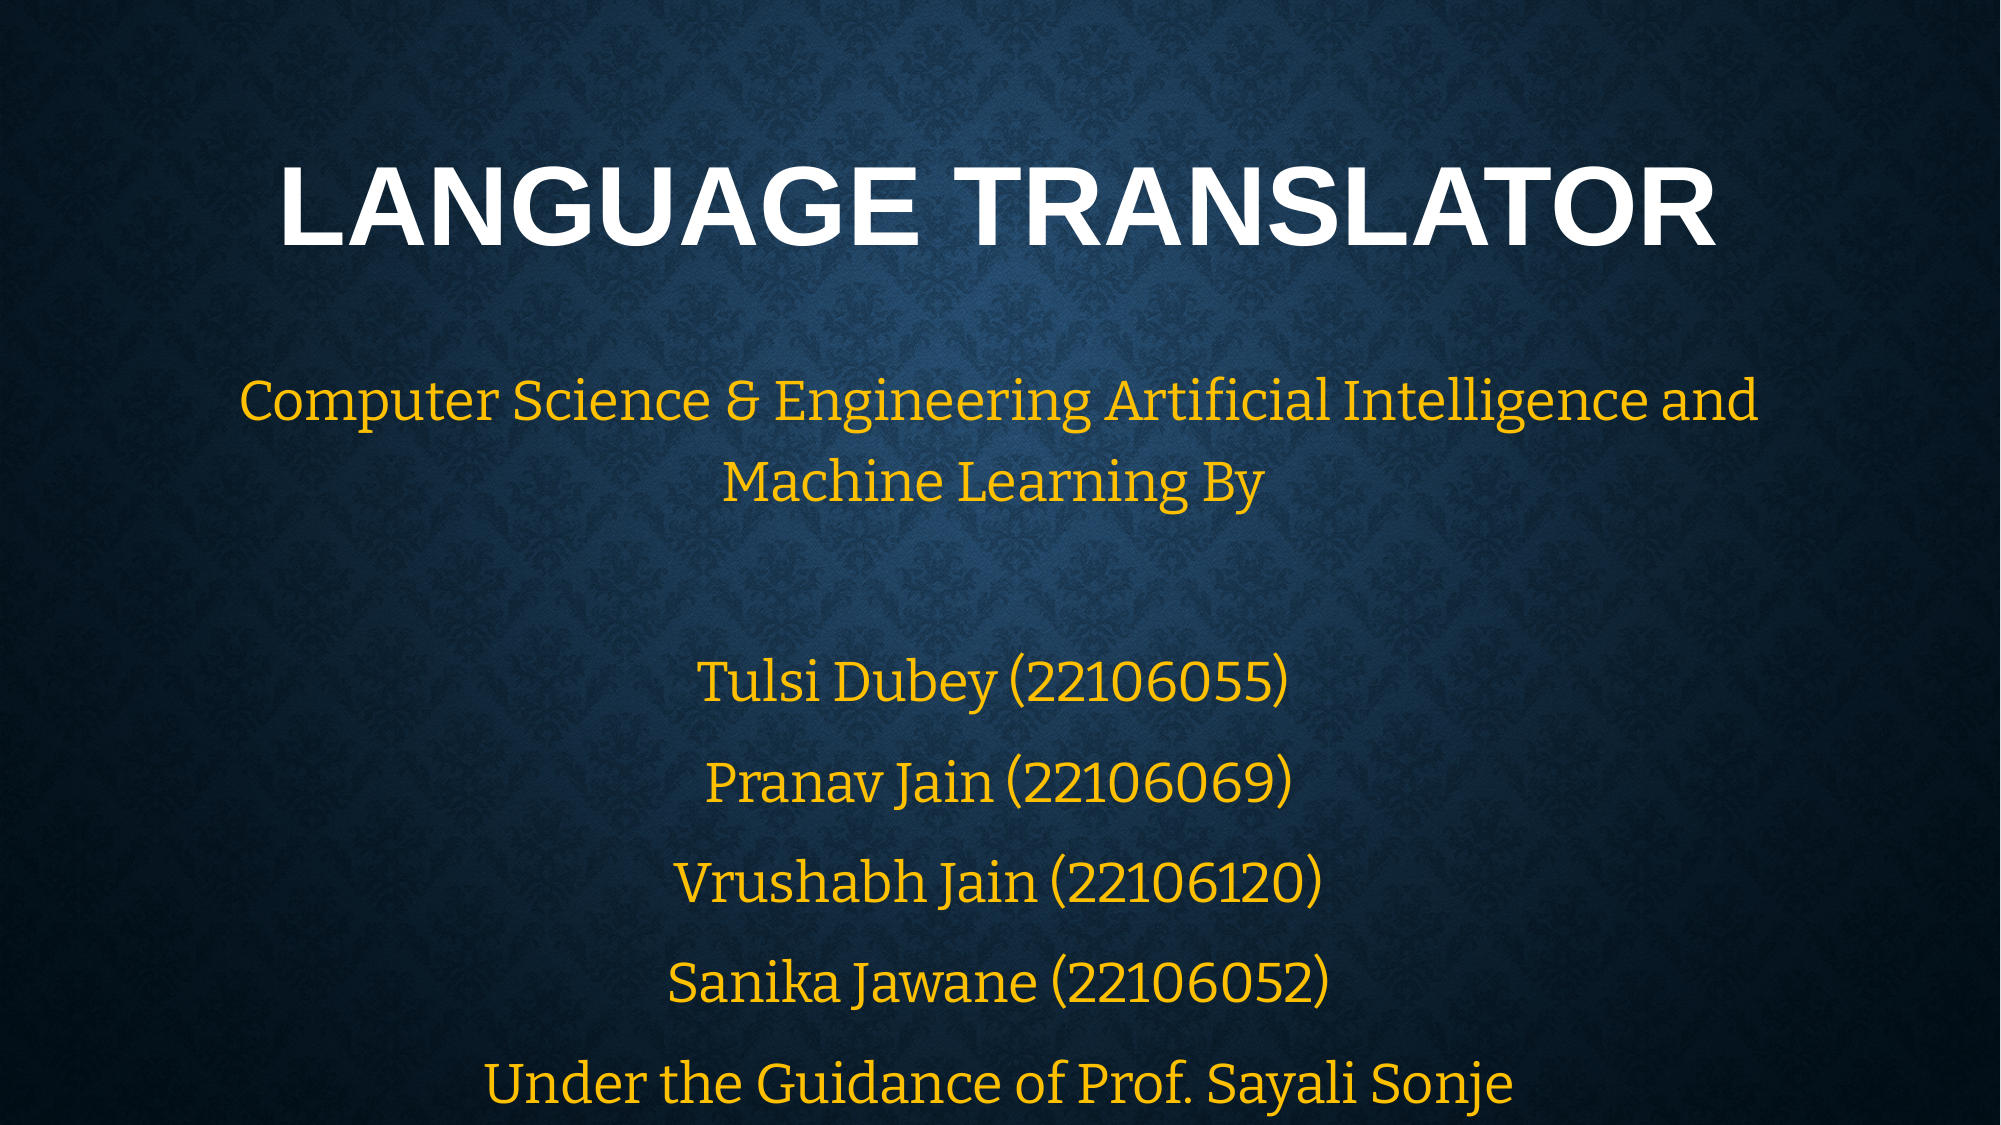

# Language translator
Computer Science & Engineering Artificial Intelligence and Machine Learning By

Tulsi Dubey (22106055)
Pranav Jain (22106069)
Vrushabh Jain (22106120)
 Sanika Jawane (22106052)
Under the Guidance of Prof. Sayali Sonje